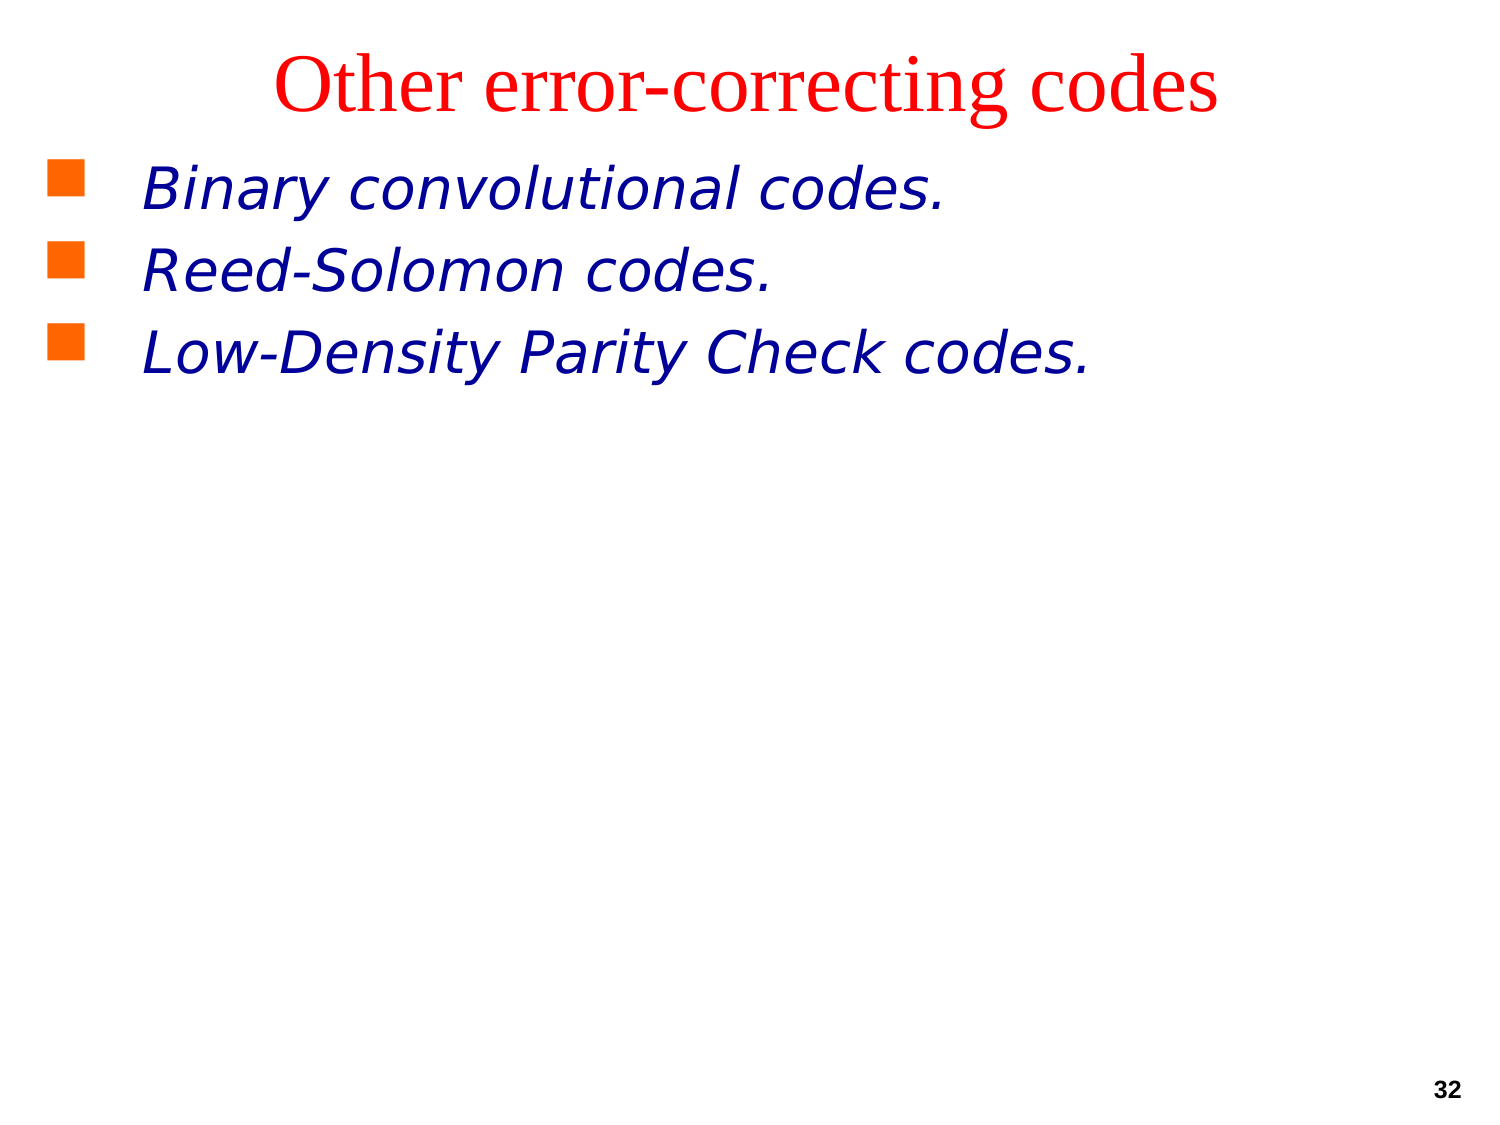

# Other error-correcting codes
Binary convolutional codes.
Reed-Solomon codes.
Low-Density Parity Check codes.